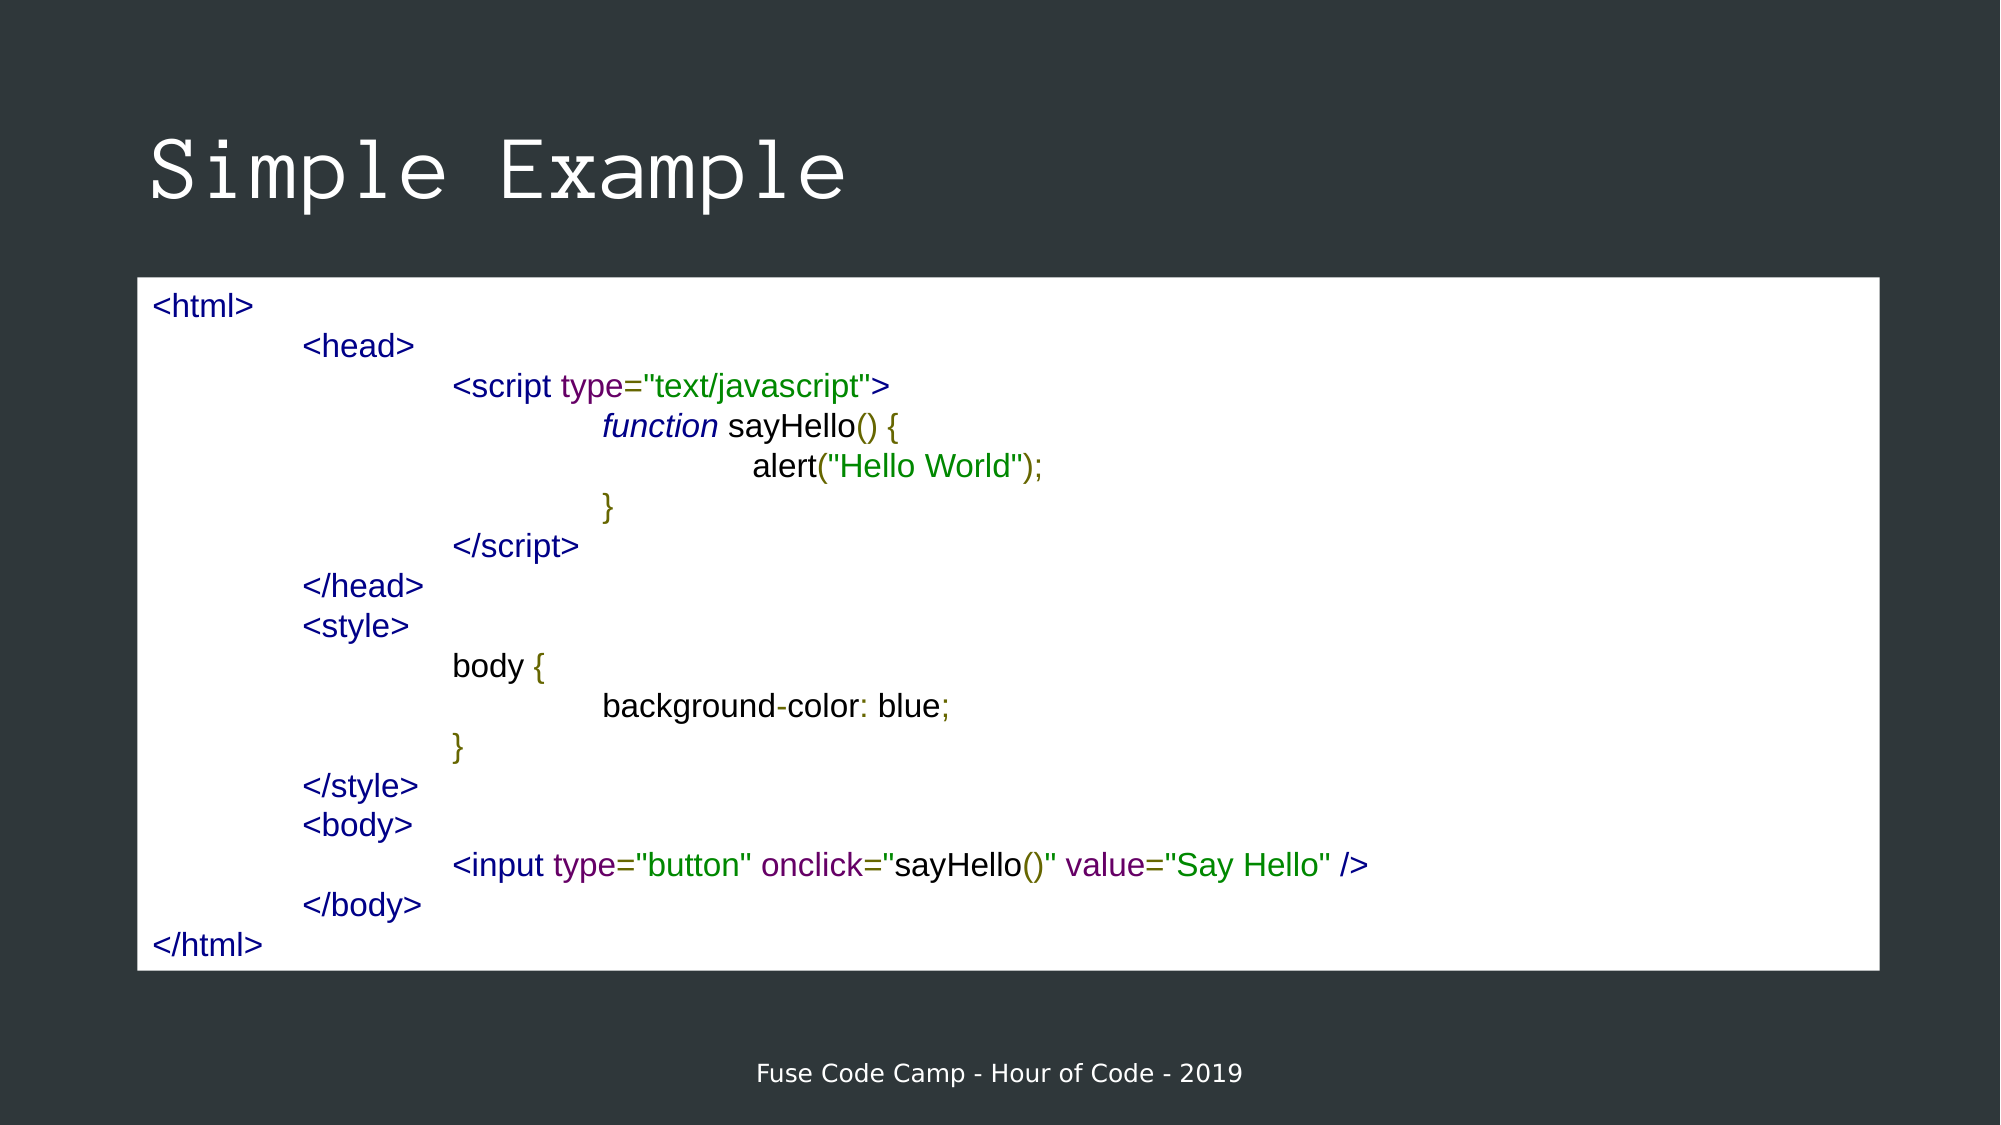

# Simple Example
<html>
	<head>
		<script type="text/javascript">
			function sayHello() {
				alert("Hello World");
			}
		</script>
	</head>
	<style>
		body {
			background-color: blue;
		}
	</style>
	<body>
		<input type="button" onclick="sayHello()" value="Say Hello" />
	</body>
</html>
Fuse Code Camp - Hour of Code - 2019